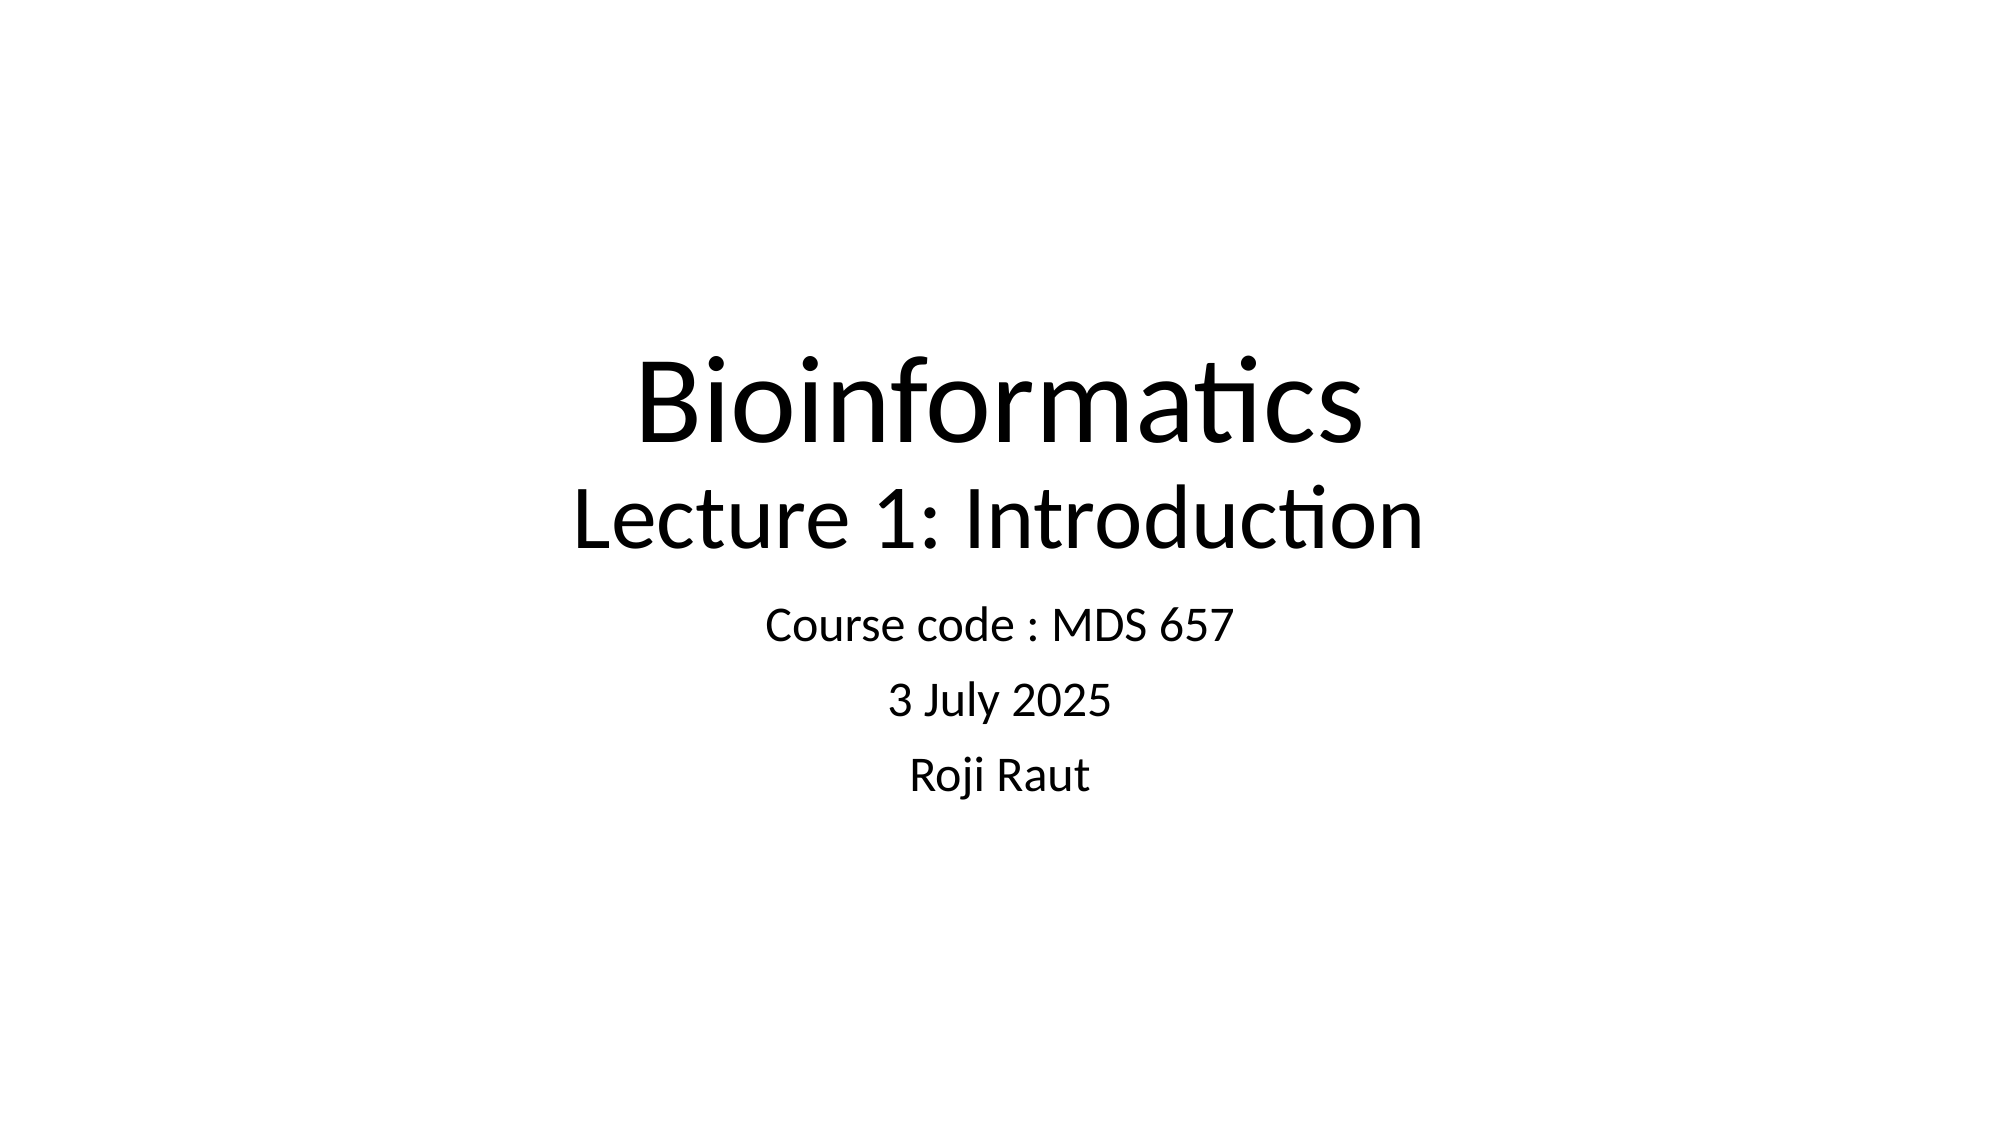

# Bioinformatics Lecture 1: Introduction
Course code : MDS 657
3 July 2025
Roji Raut